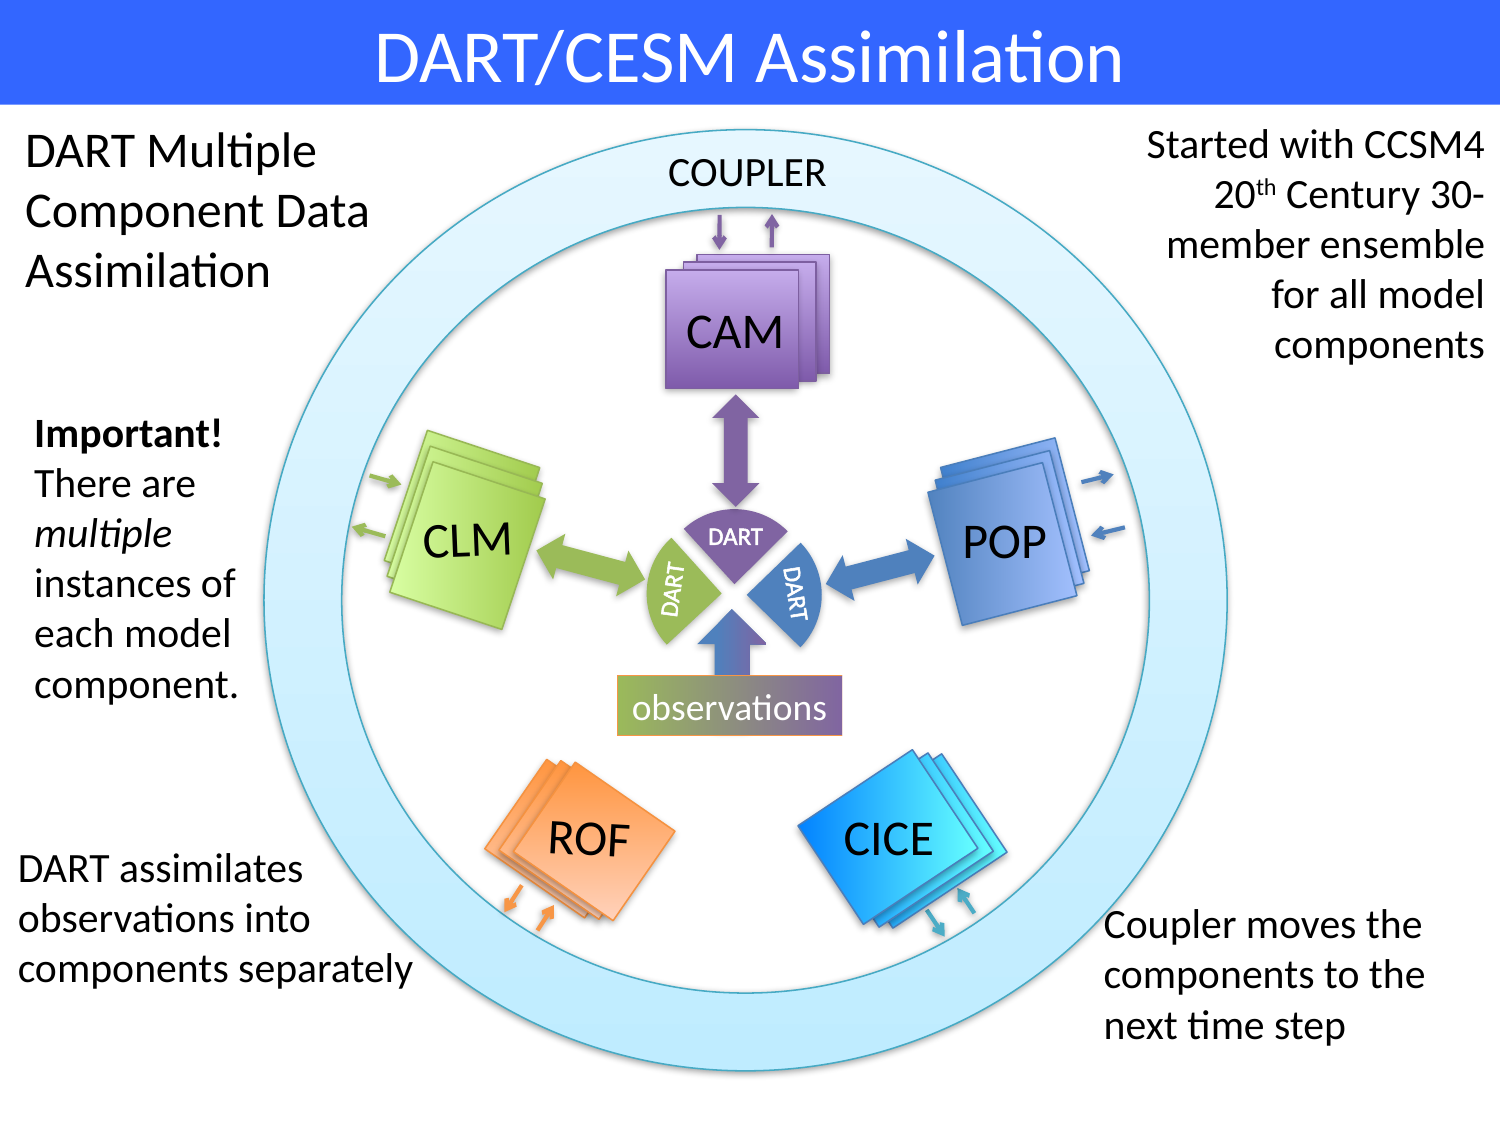

# DART/CESM Assimilation
Started with CCSM4 20th Century 30-member ensemble for all model components
DART Multiple Component Data Assimilation

COUPLER

CAM
Important!
There are multiple instances of each model component.

CLM

POP

DART

DART
DART
DART

observations

ROF
CICE
DART assimilates
observations into components separately
Coupler moves the components to the
next time step